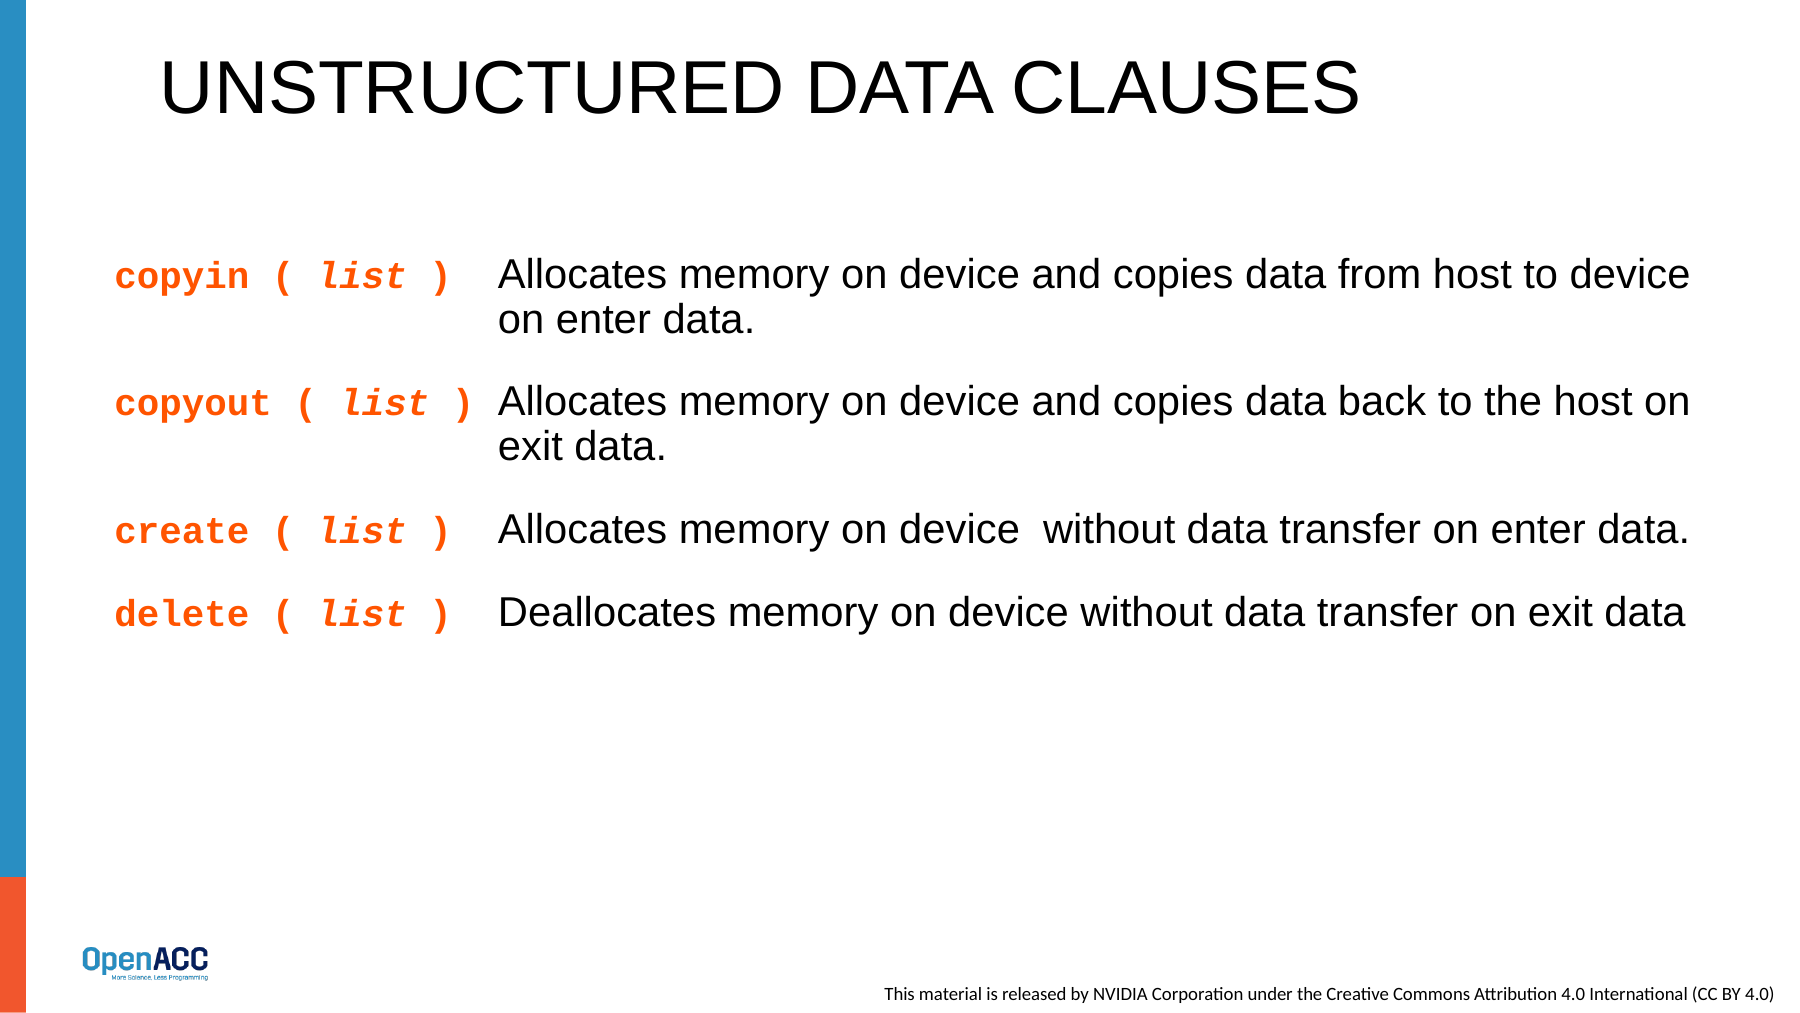

# Unstructured Data Clauses
copyin ( list )	Allocates memory on device and copies data from host to device on enter data.
copyout ( list )	Allocates memory on device and copies data back to the host on exit data.
create ( list )	Allocates memory on device  without data transfer on enter data.
delete ( list )	Deallocates memory on device without data transfer on exit data